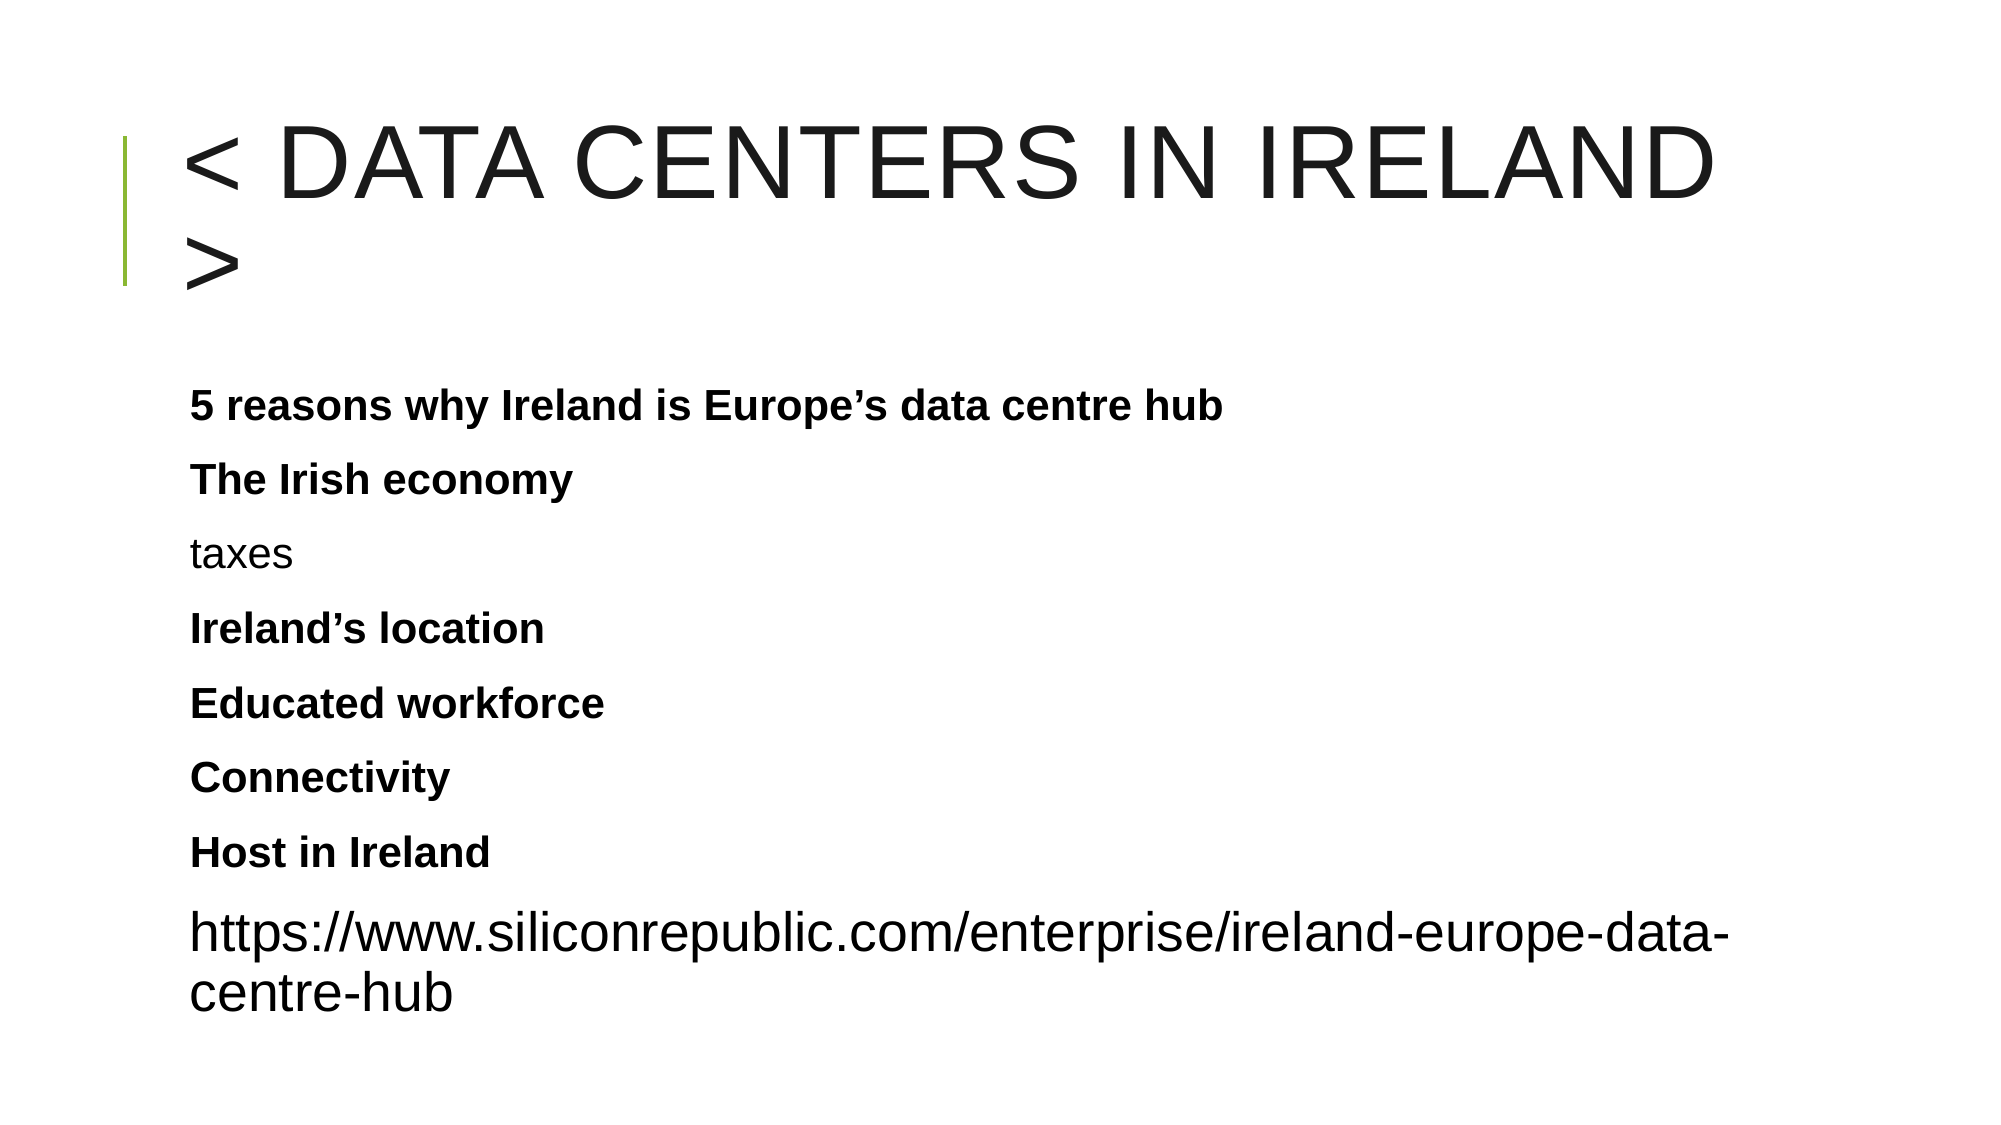

# < DATA CENTERS in ireland >
5 reasons why Ireland is Europe’s data centre hub
The Irish economy
taxes
Ireland’s location
Educated workforce
Connectivity
Host in Ireland
https://www.siliconrepublic.com/enterprise/ireland-europe-data-centre-hub